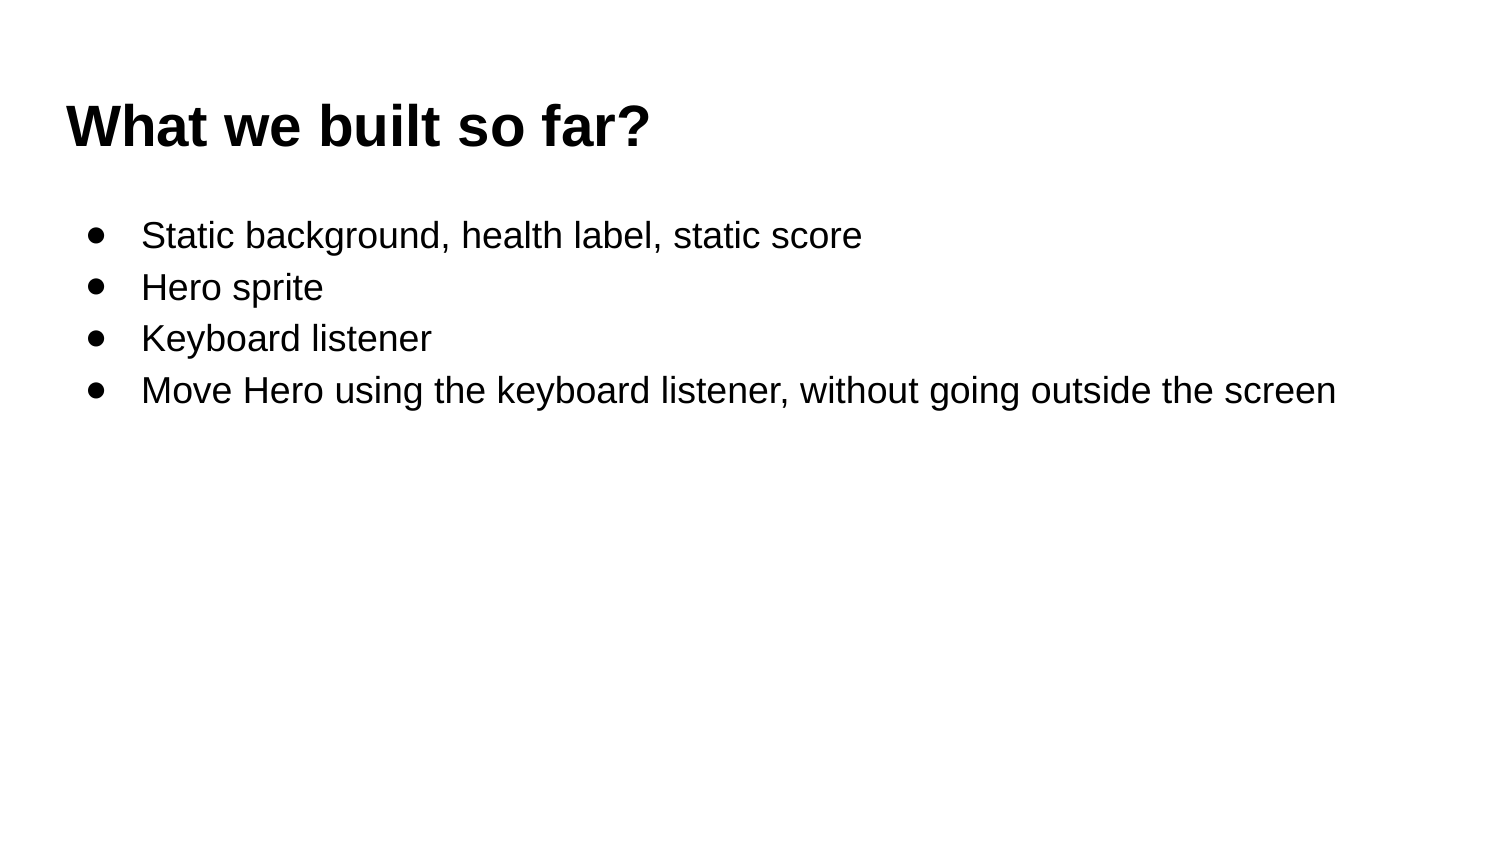

# What we built so far?
Static background, health label, static score
Hero sprite
Keyboard listener
Move Hero using the keyboard listener, without going outside the screen